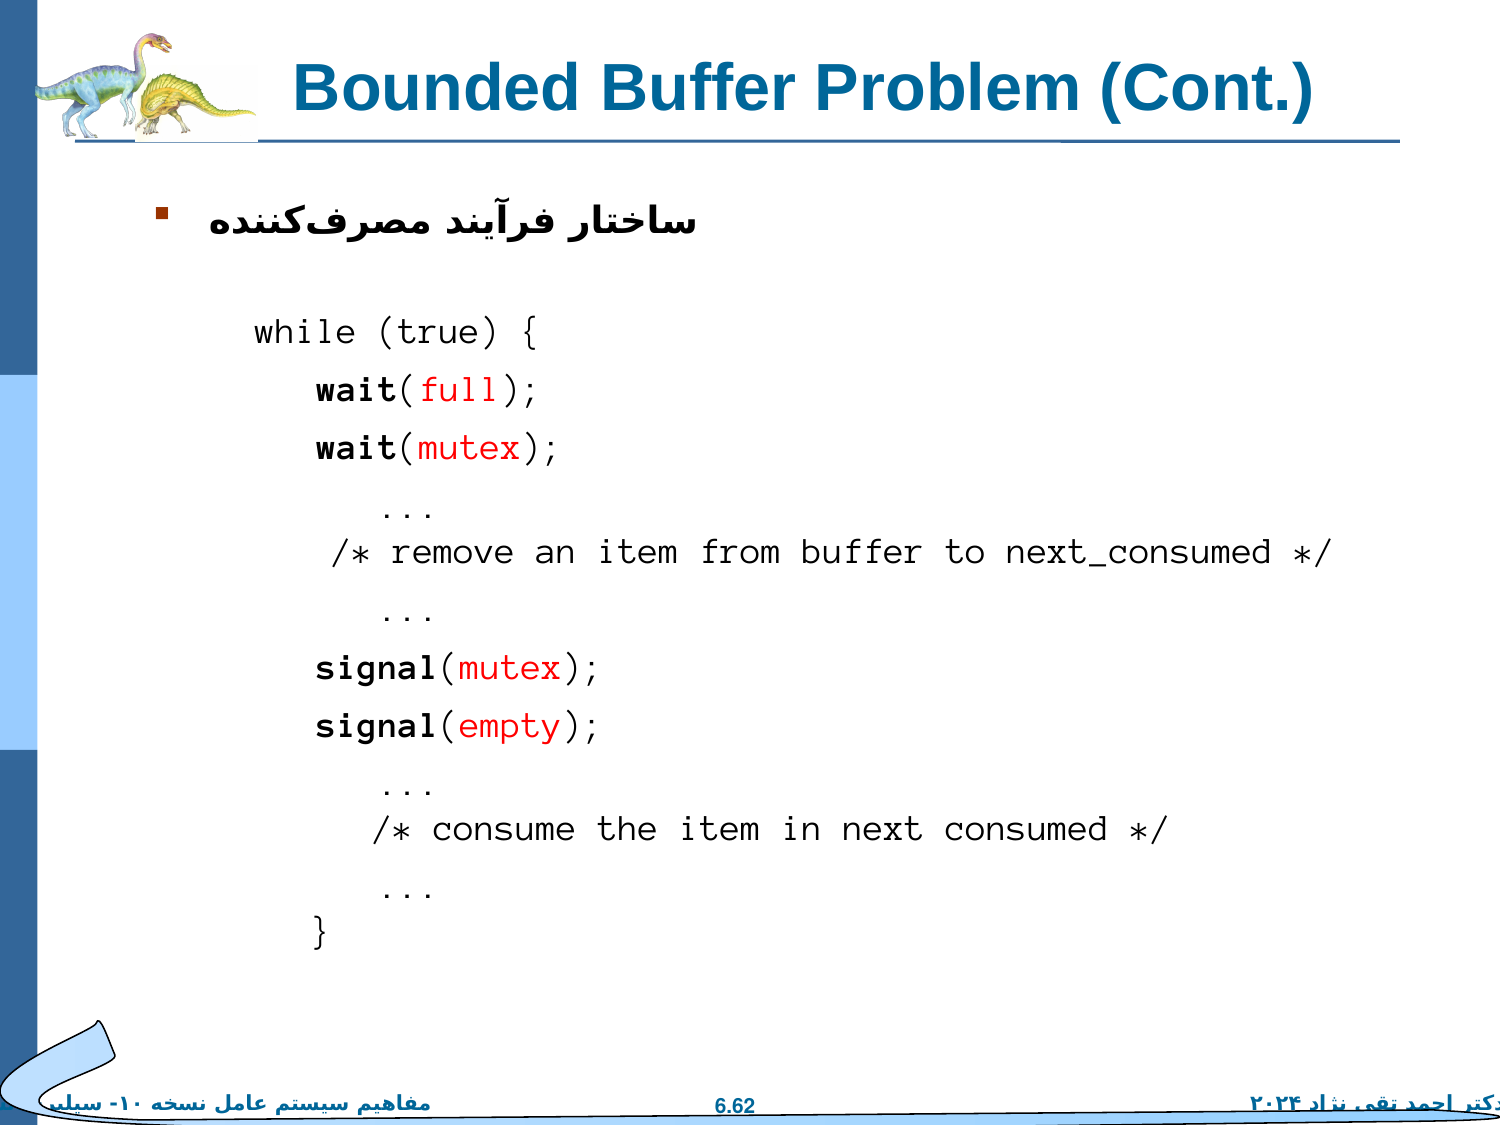

# Bounded Buffer Problem (Cont.)
ساختار فرآیند مصرف‌کننده

     while (true) {
        wait(full);
        wait(mutex);
           ...
      /* remove an item from buffer to next_consumed */
           ...
        signal(mutex);
        signal(empty);
           ...
        /* consume the item in next consumed */
           ...
     }